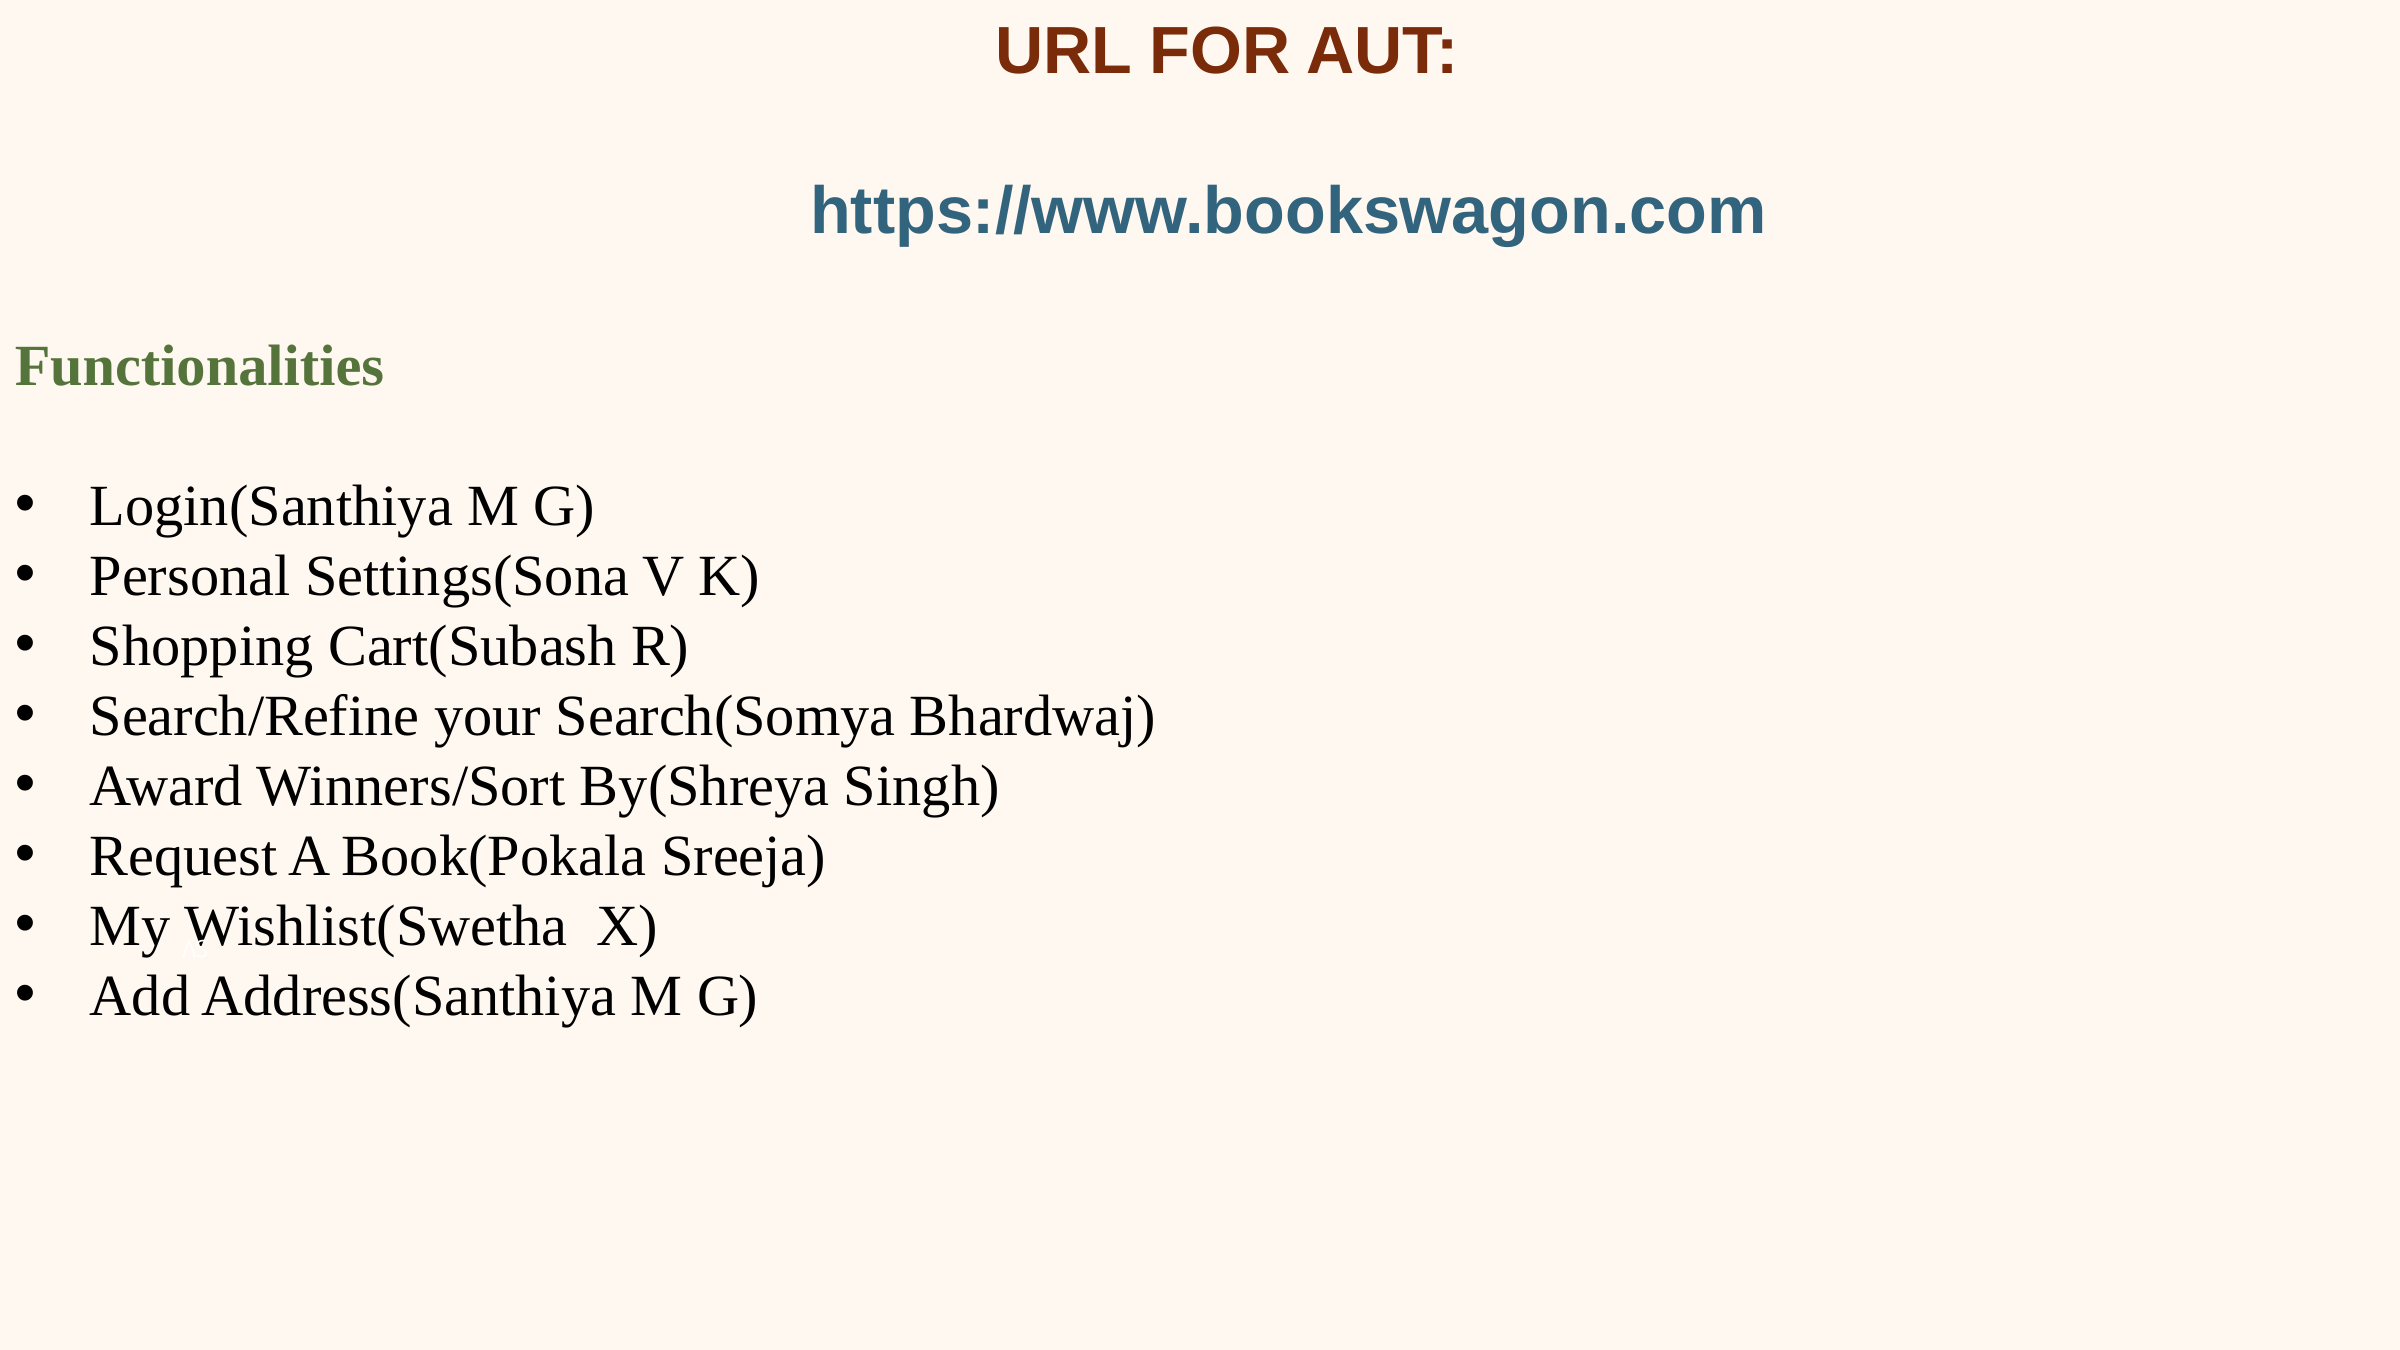

URL FOR AUT:

                                           https://www.bookswagon.com

Functionalities

Login(Santhiya M G)
Personal Settings(Sona V K)
Shopping Cart(Subash R)
Search/Refine your Search(Somya Bhardwaj)
Award Winners/Sort By(Shreya Singh)
Request A Book(Pokala Sreeja)
My Wishlist(Swetha  X)
Add Address(Santhiya M G)

SV